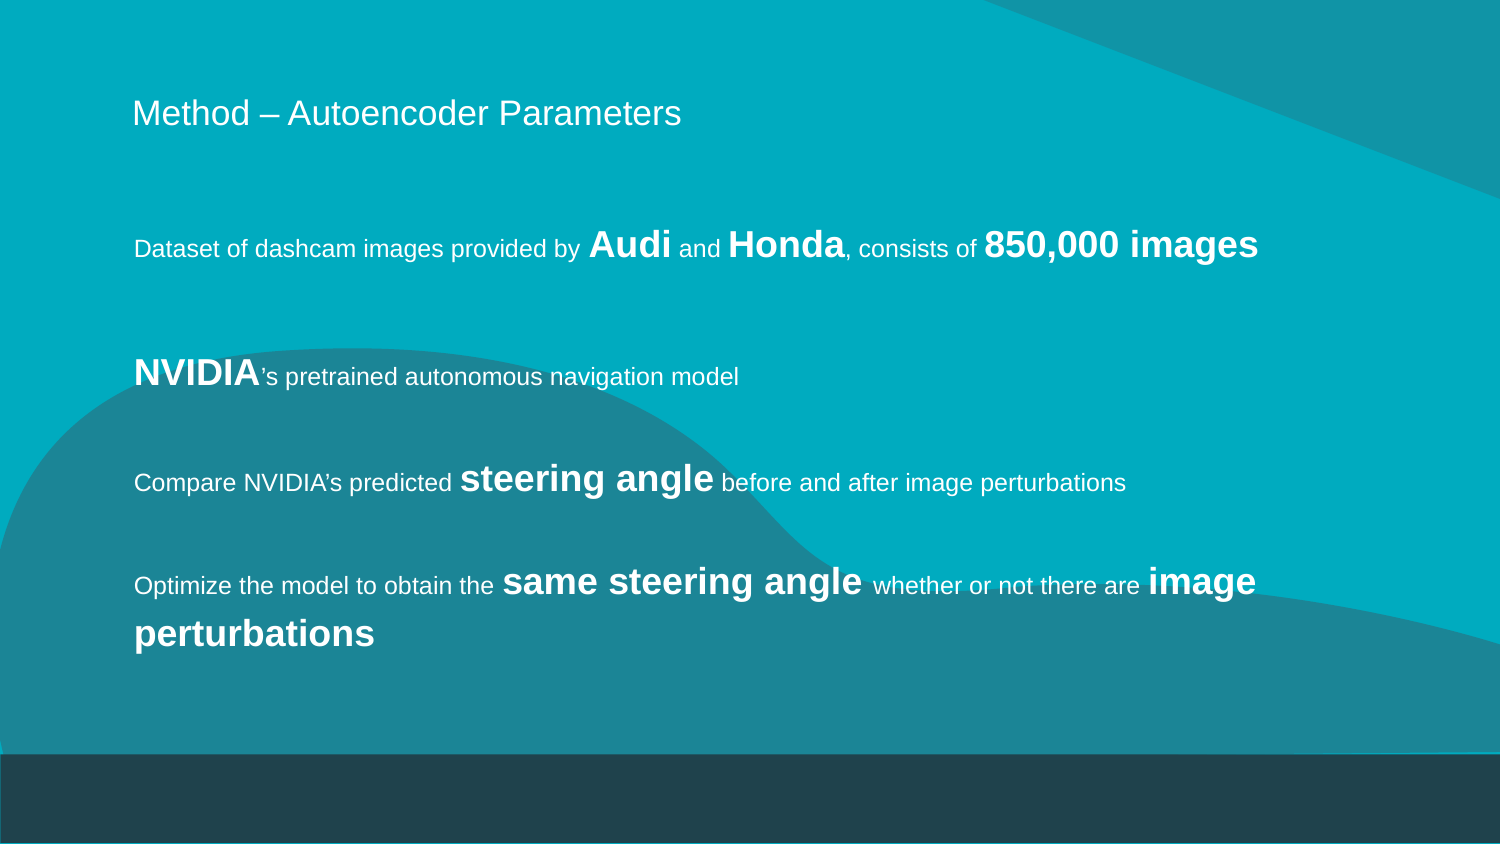

# Method – Autoencoder Parameters
Dataset of dashcam images provided by Audi and Honda, consists of 850,000 images
NVIDIA’s pretrained autonomous navigation model
Compare NVIDIA’s predicted steering angle before and after image perturbations
Optimize the model to obtain the same steering angle whether or not there are image perturbations